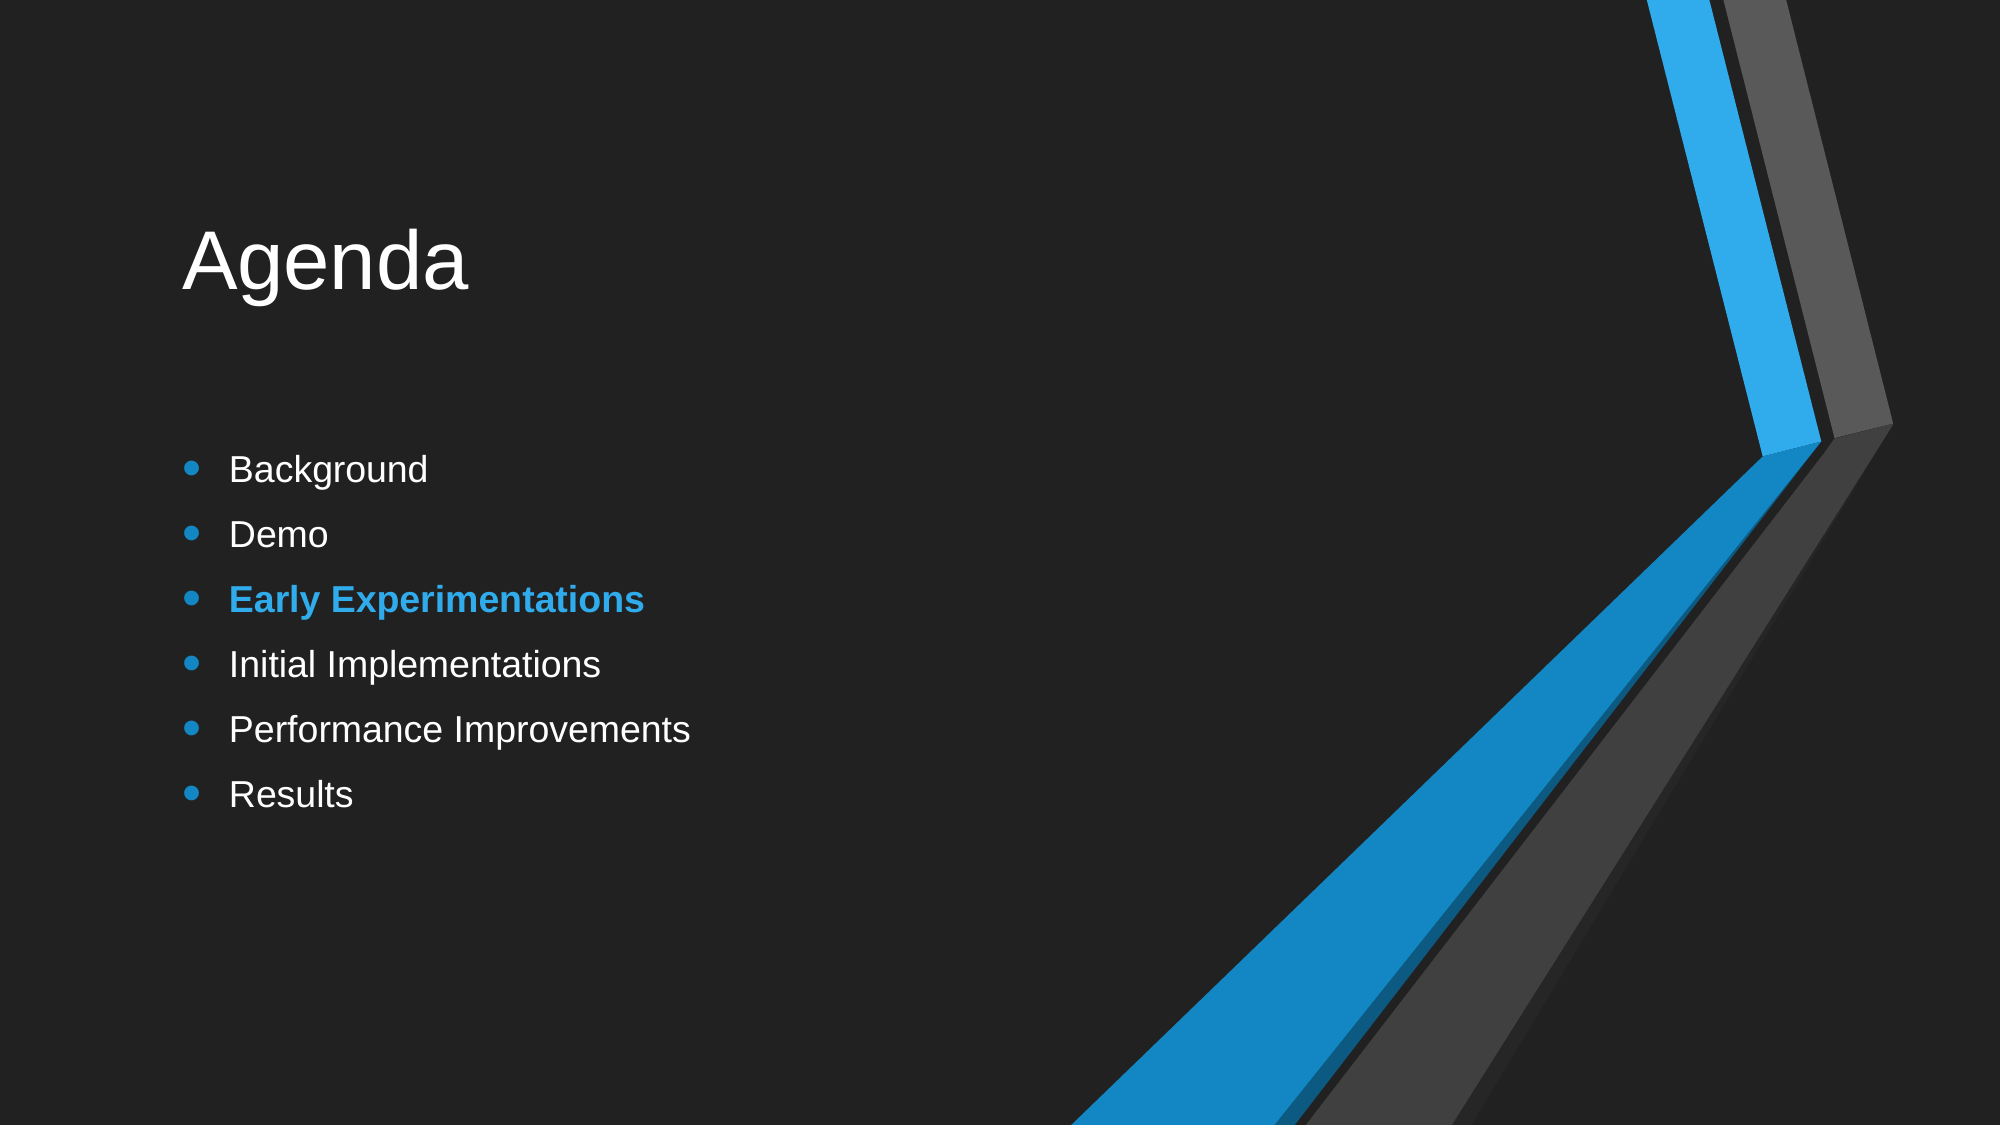

# Agenda
Background
Demo
Early Experimentations
Initial Implementations
Performance Improvements
Results